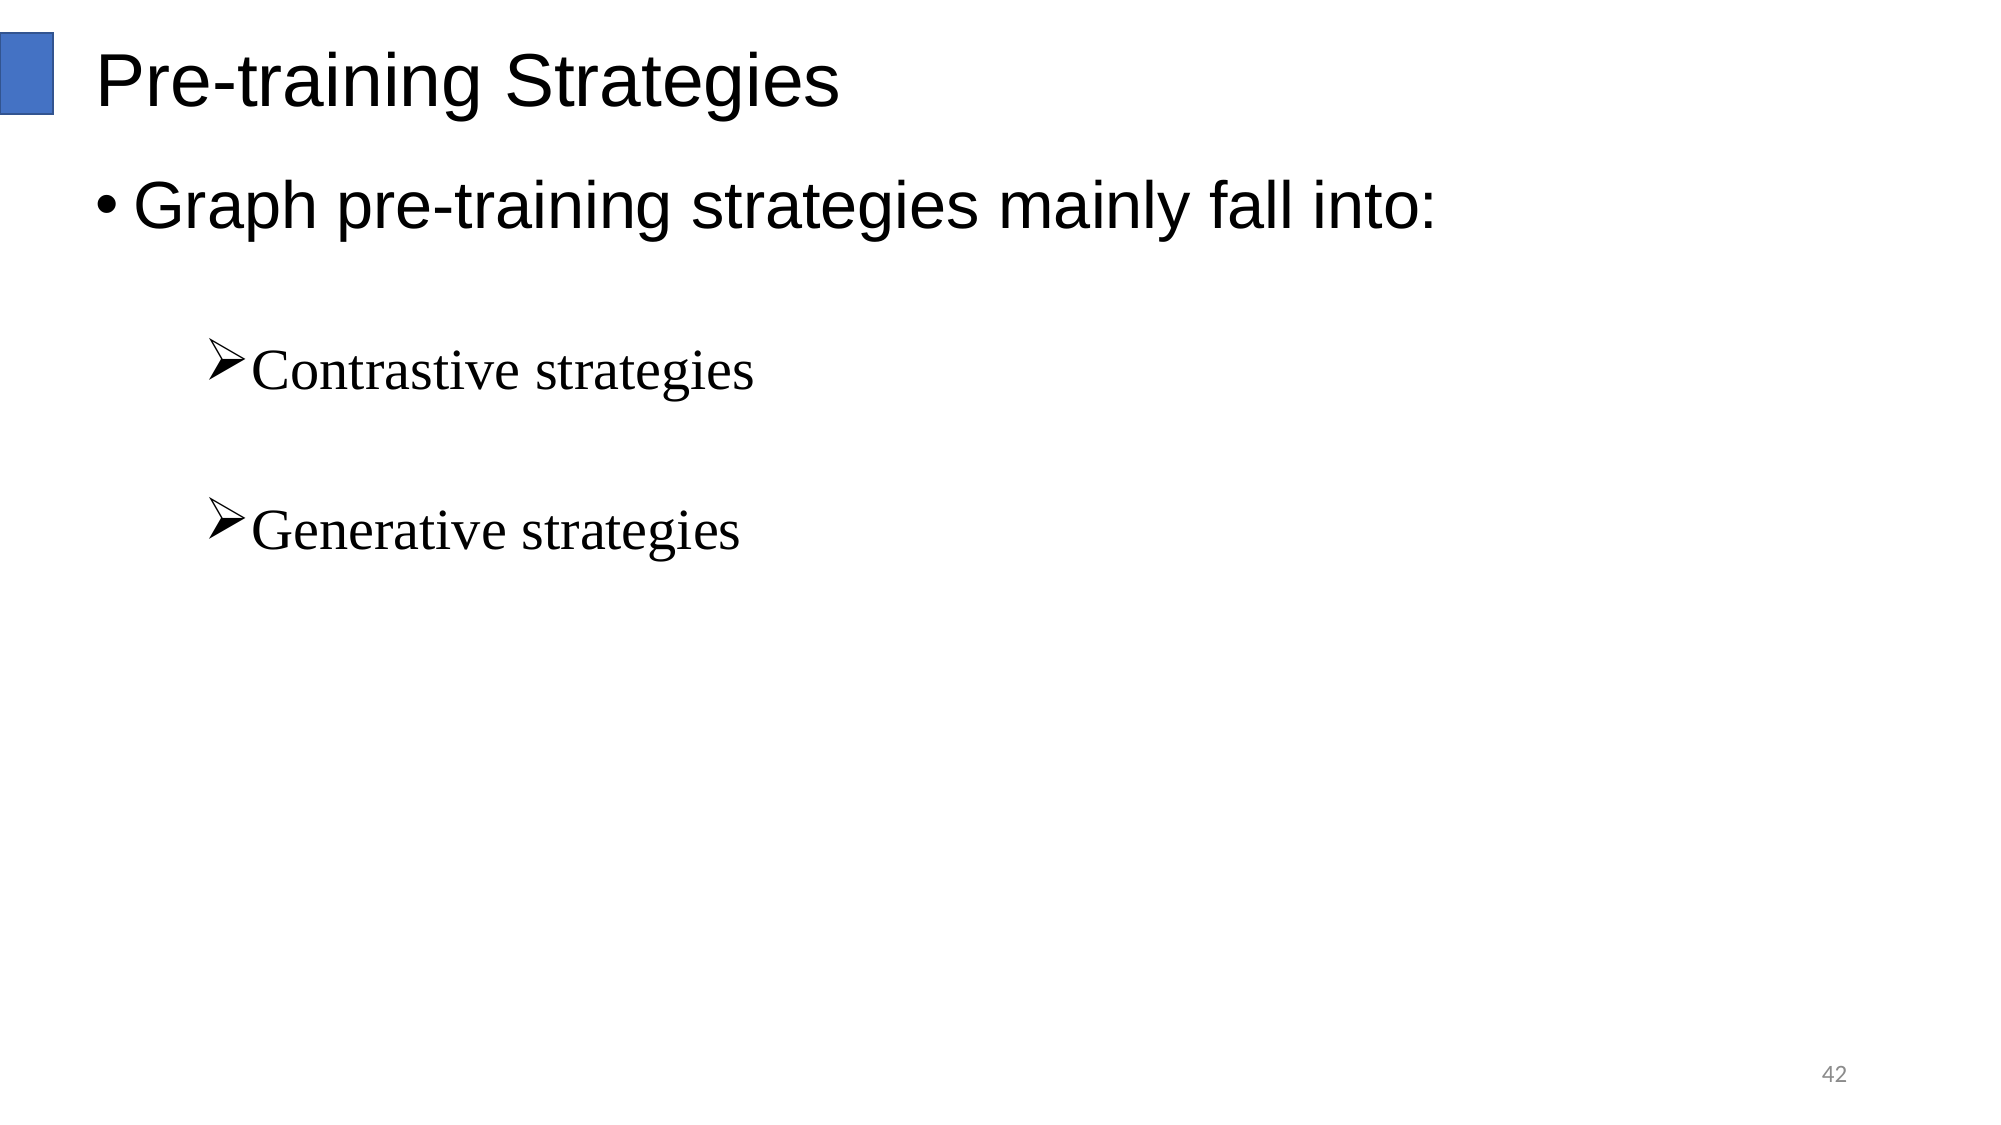

# Pre-training Strategies
Graph pre-training strategies mainly fall into:

Contrastive strategies
Generative strategies

42